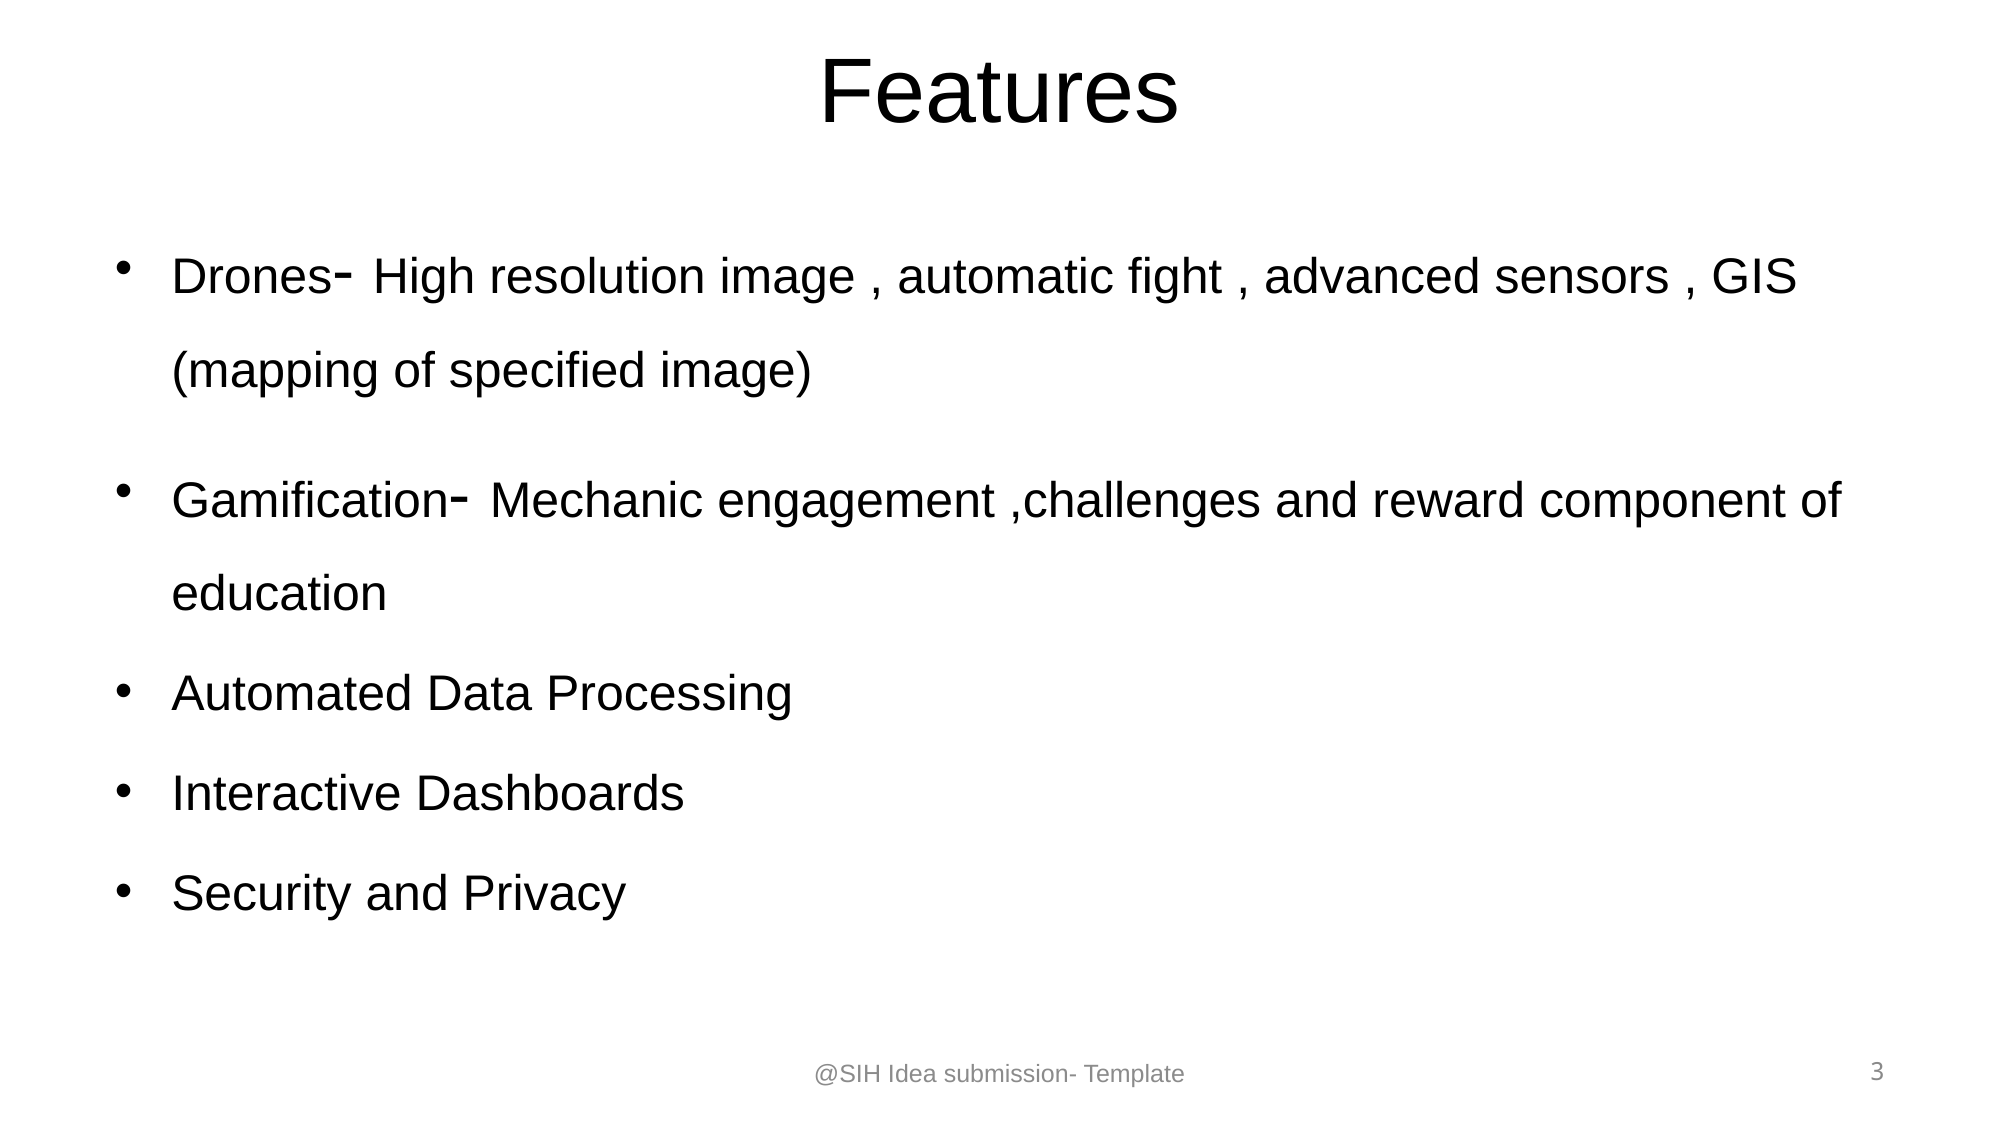

# Features
Drones- High resolution image , automatic fight , advanced sensors , GIS (mapping of specified image)
Gamification- Mechanic engagement ,challenges and reward component of education
Automated Data Processing
Interactive Dashboards
Security and Privacy
@SIH Idea submission- Template
3